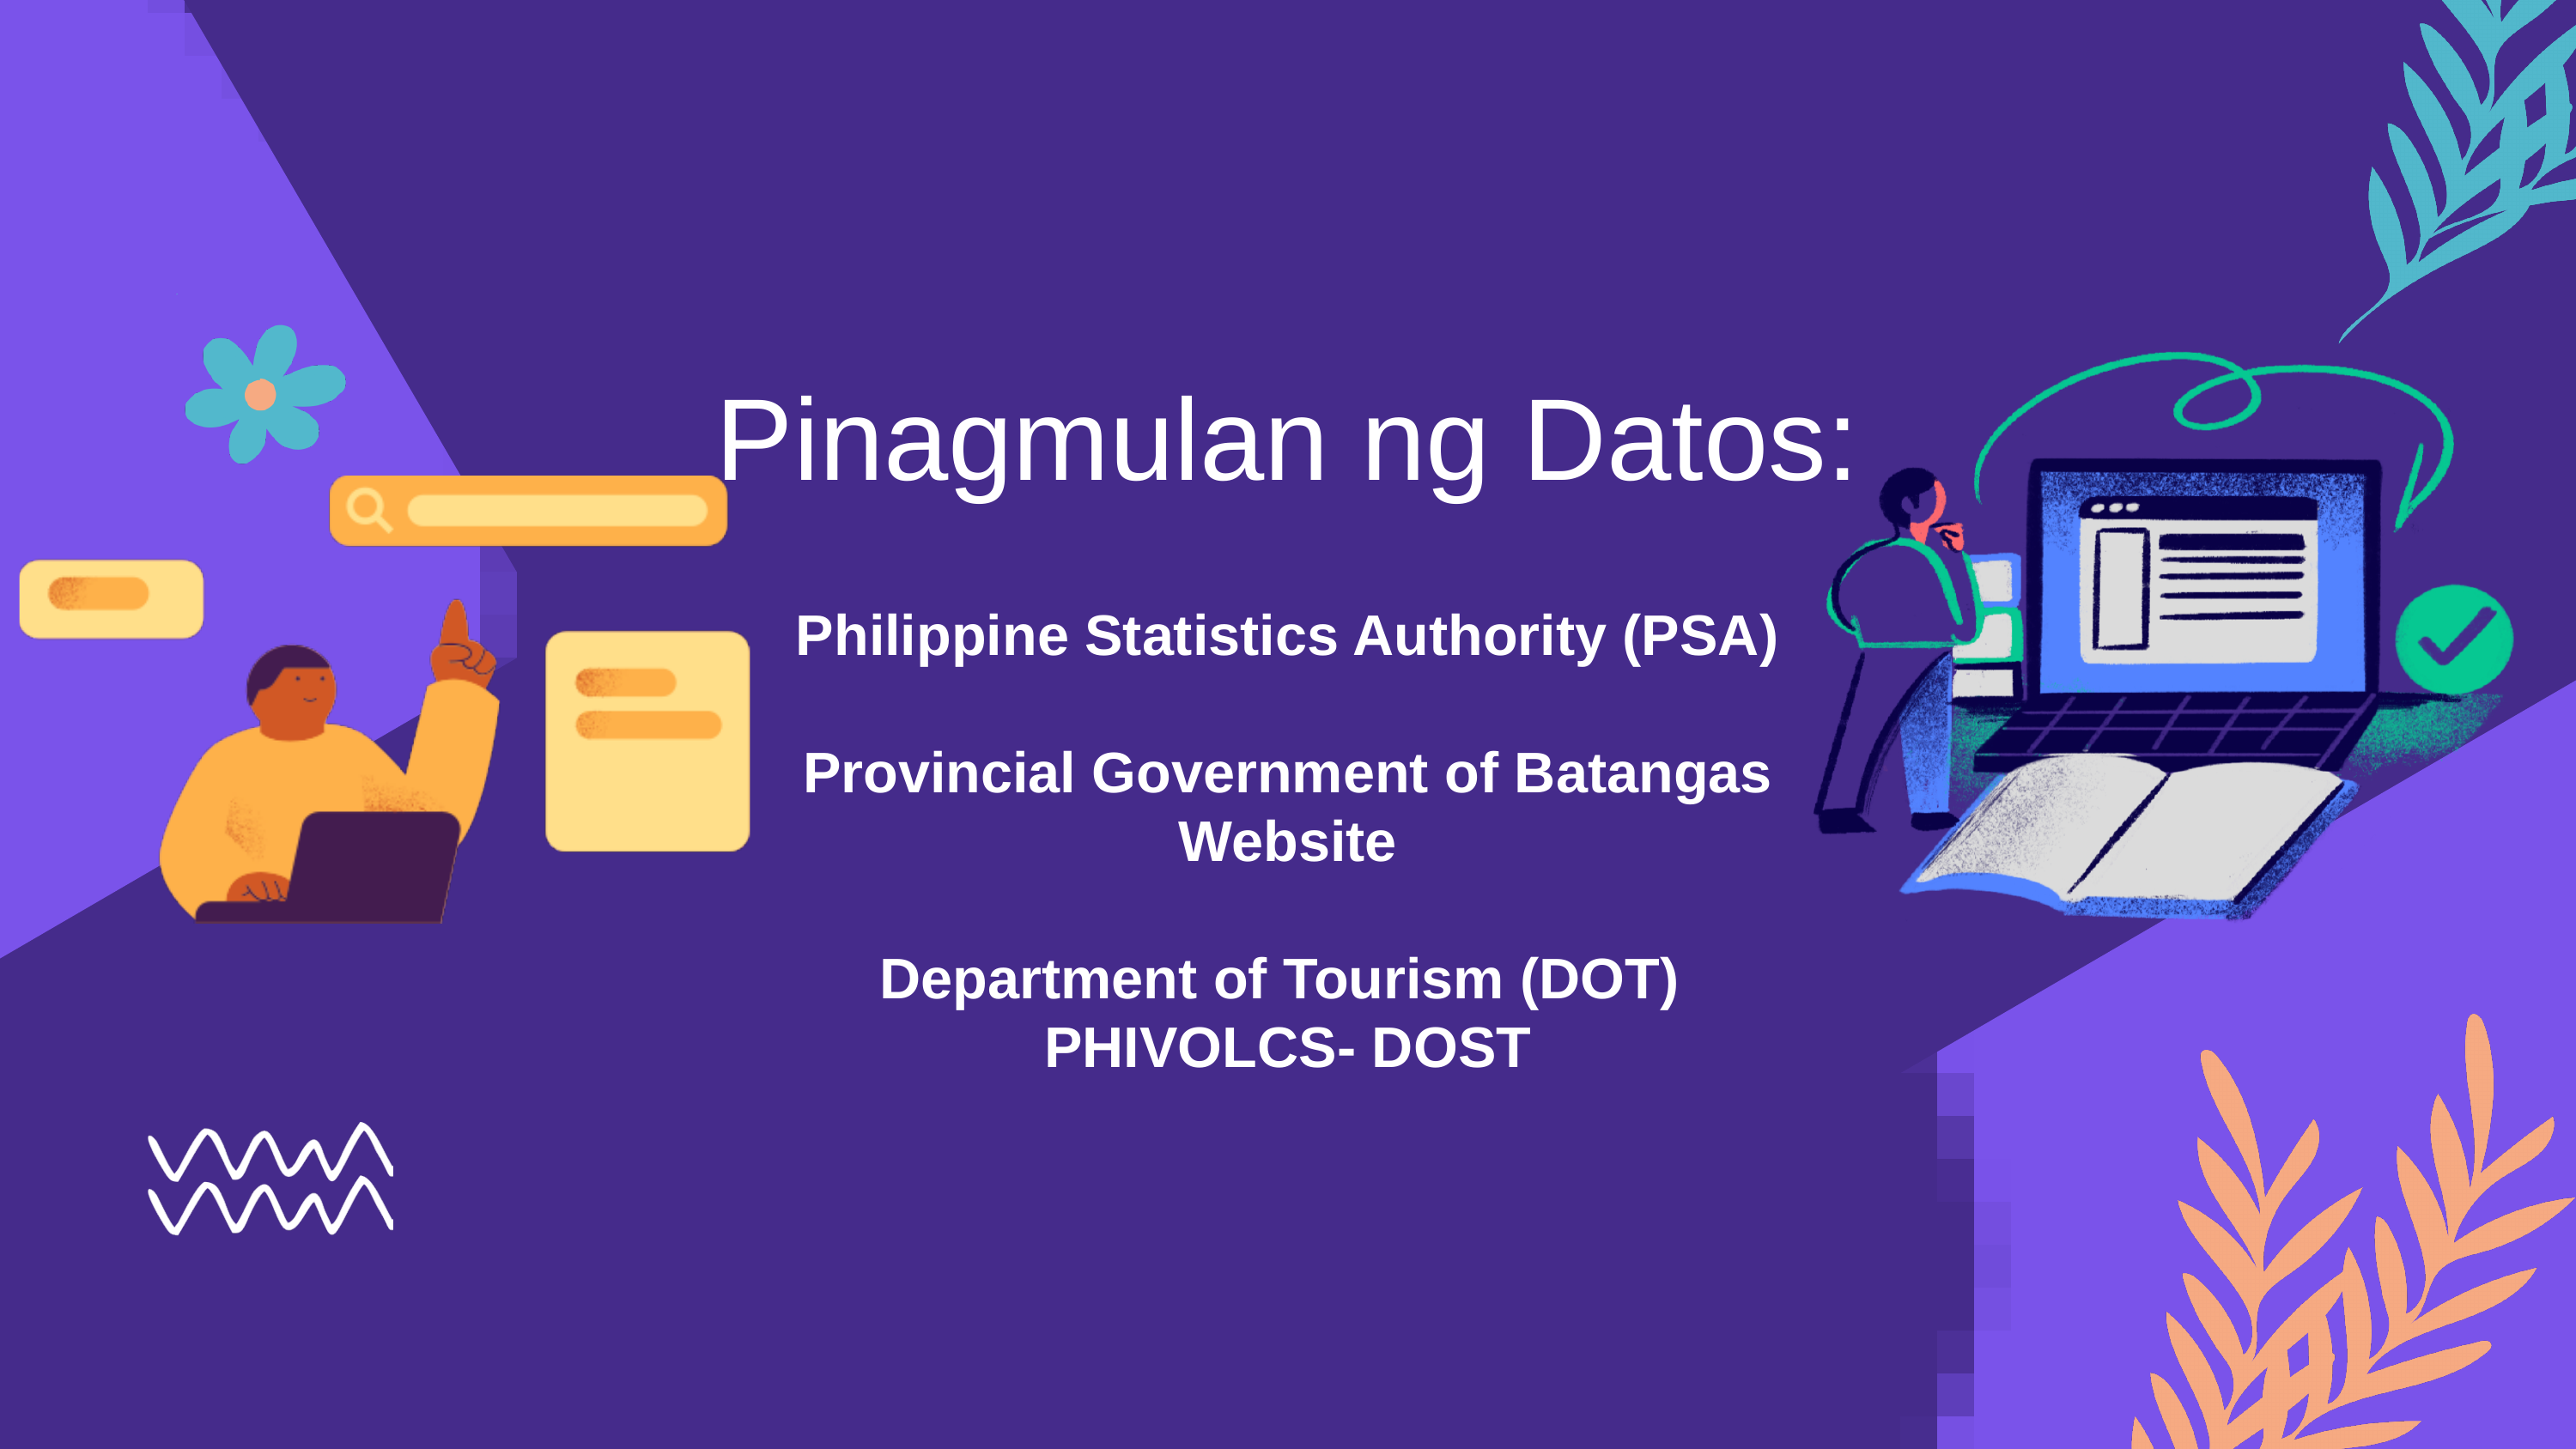

Pinagmulan ng Datos:

Philippine Statistics Authority (PSA)

Provincial Government of Batangas
Website

Department of Tourism (DOT)
PHIVOLCS- DOST